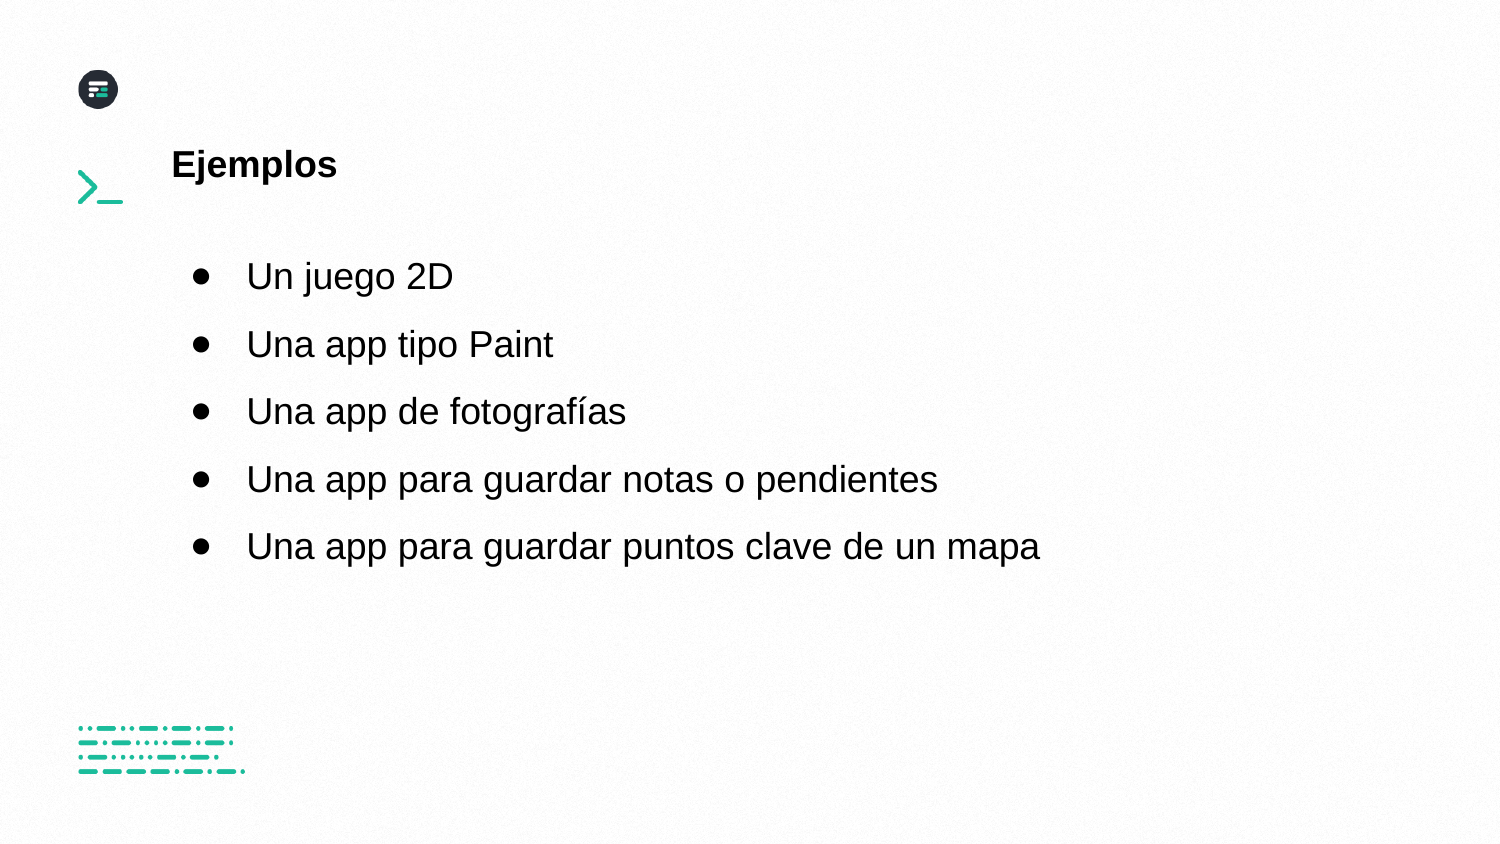

# Ejemplos

Un juego 2D
Una app tipo Paint
Una app de fotografías
Una app para guardar notas o pendientes
Una app para guardar puntos clave de un mapa